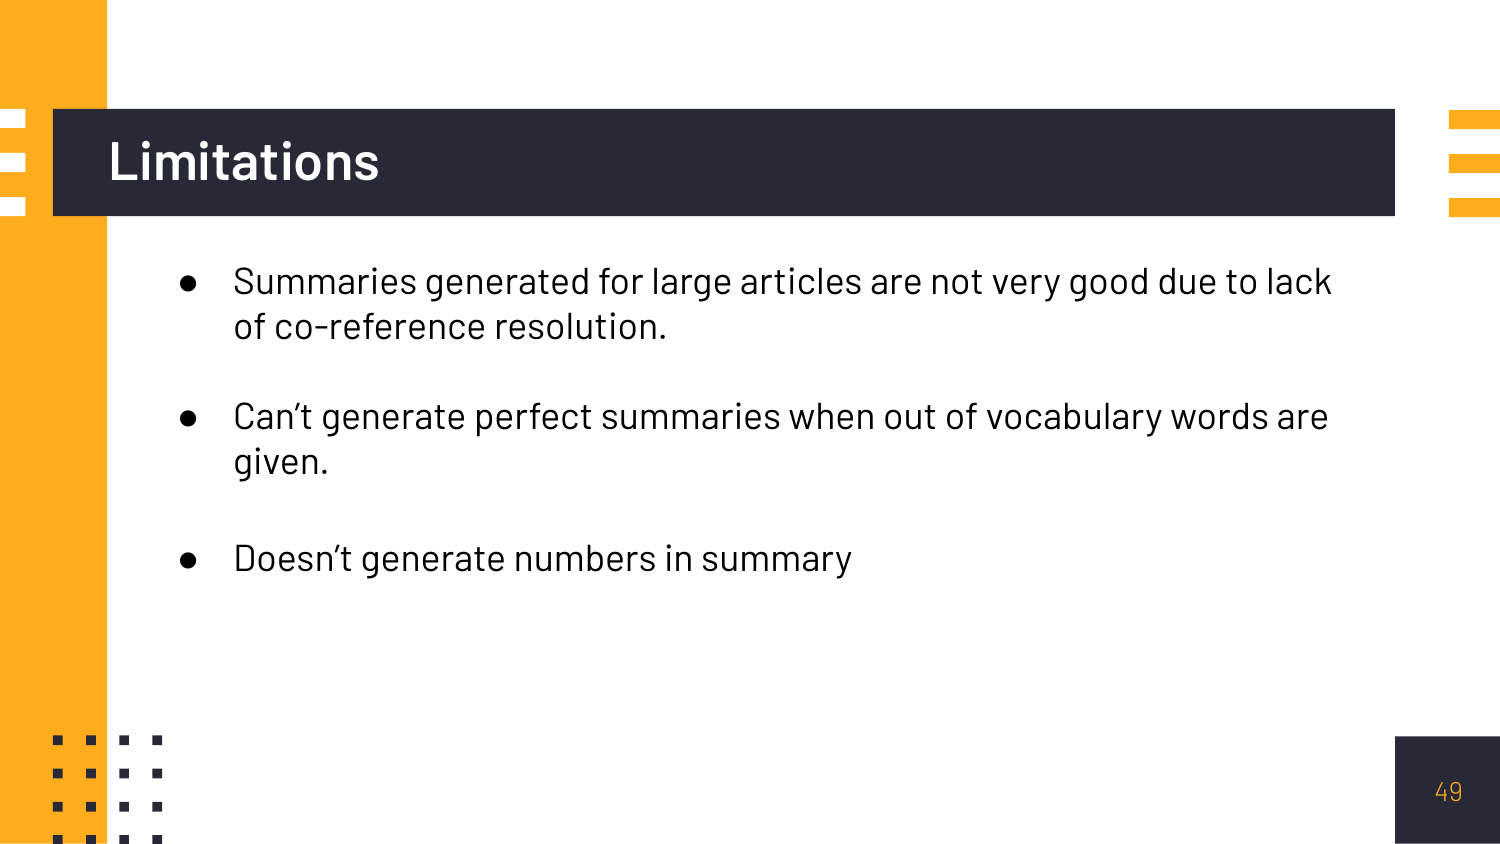

# Limitations
Summaries generated for large articles are not very good due to lack of co-reference resolution.

Can’t generate perfect summaries when out of vocabulary words are given.

Doesn’t generate numbers in summary

49